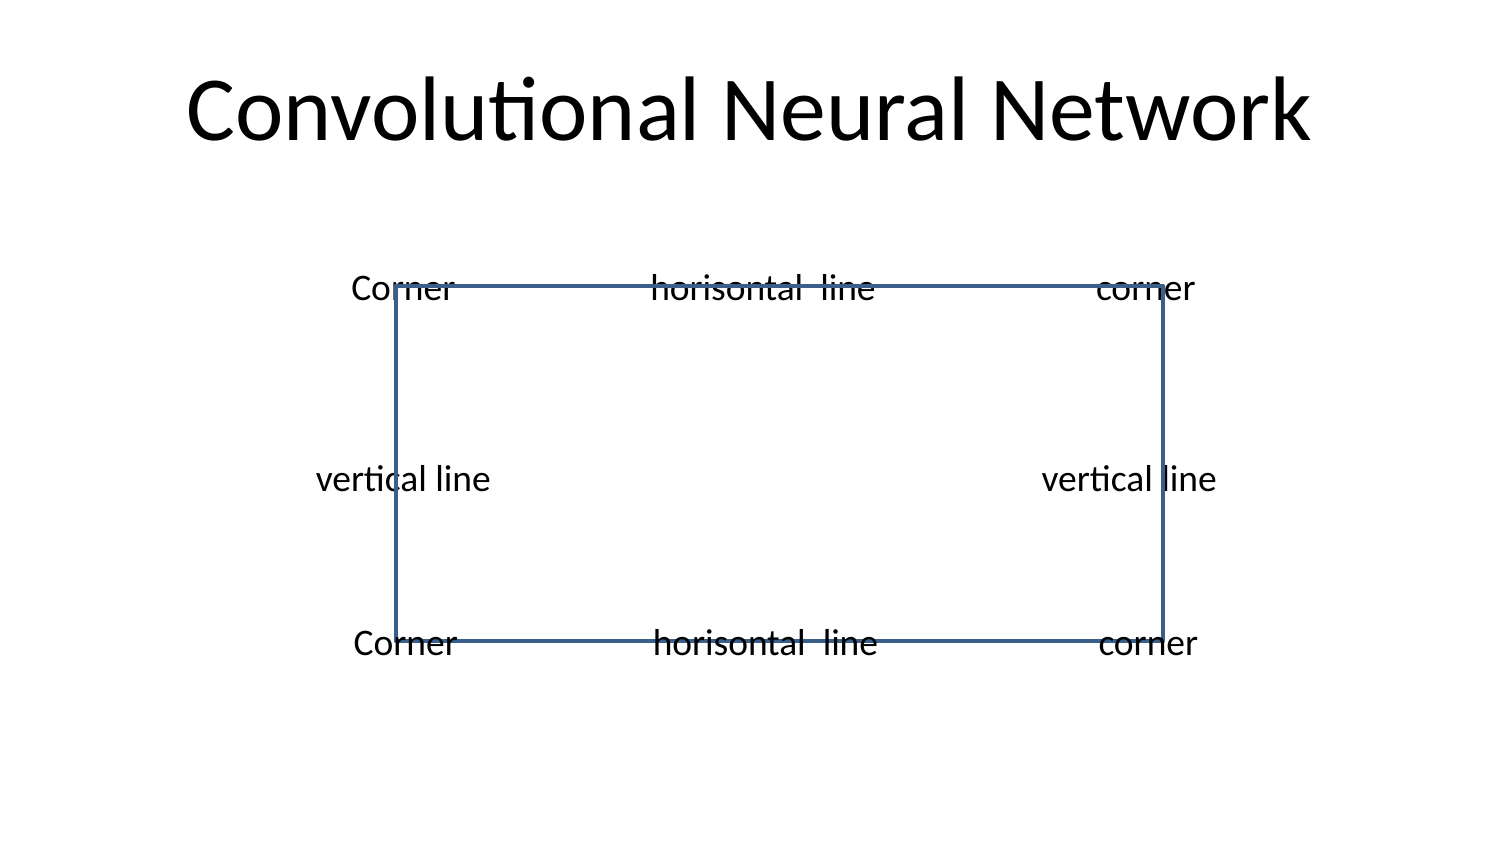

# Convolutional Neural Network
Corner                       horisontal  line                          corner

vertical line                                                                 vertical line
Corner                       horisontal  line                          corner